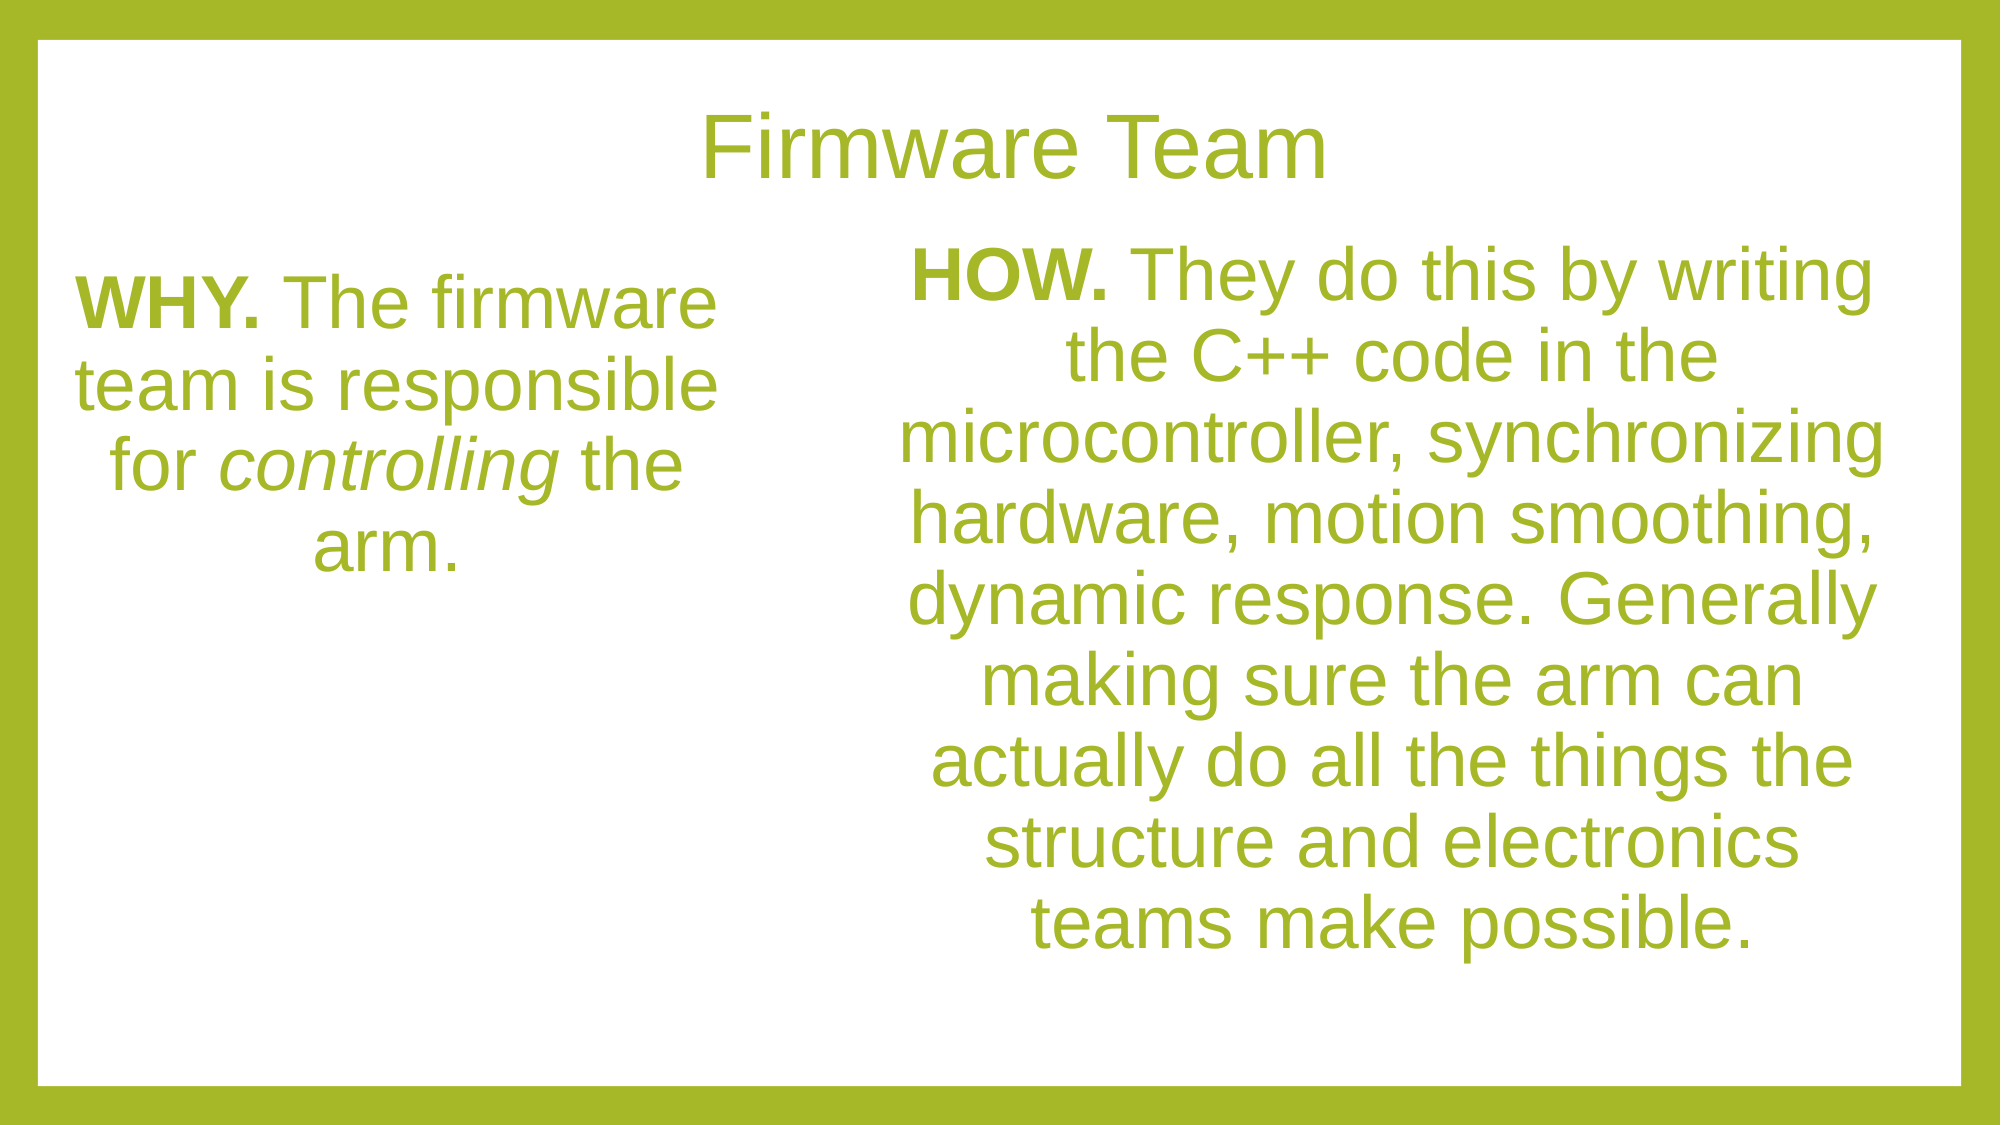

# Firmware Team
HOW. They do this by writing the C++ code in the microcontroller, synchronizing hardware, motion smoothing, dynamic response. Generally making sure the arm can actually do all the things the structure and electronics teams make possible.
WHY. The firmware team is responsible for controlling the arm.